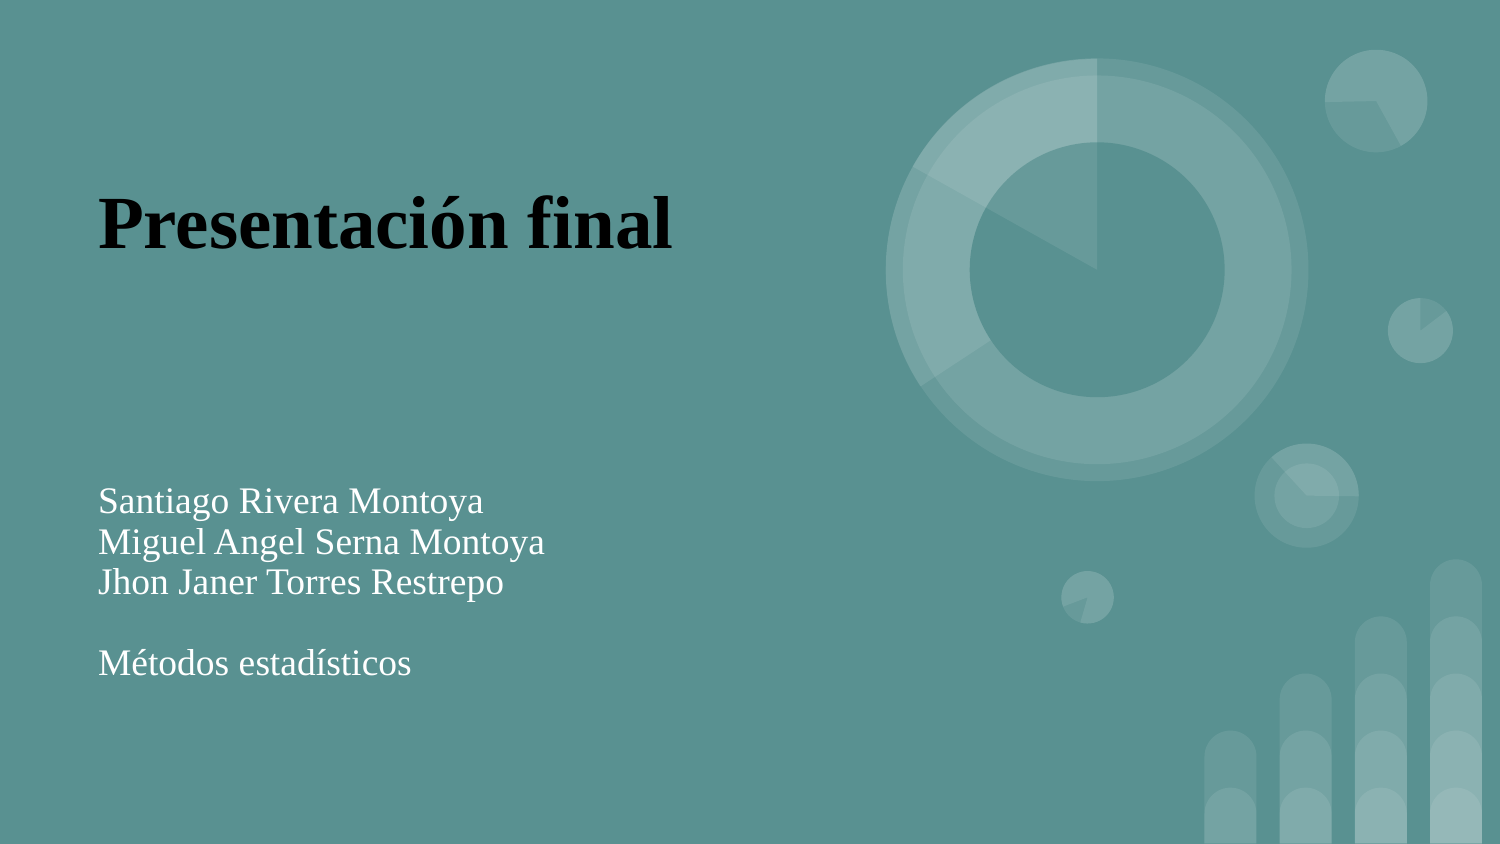

# Presentación final
Santiago Rivera Montoya
Miguel Angel Serna Montoya
Jhon Janer Torres Restrepo

Métodos estadísticos